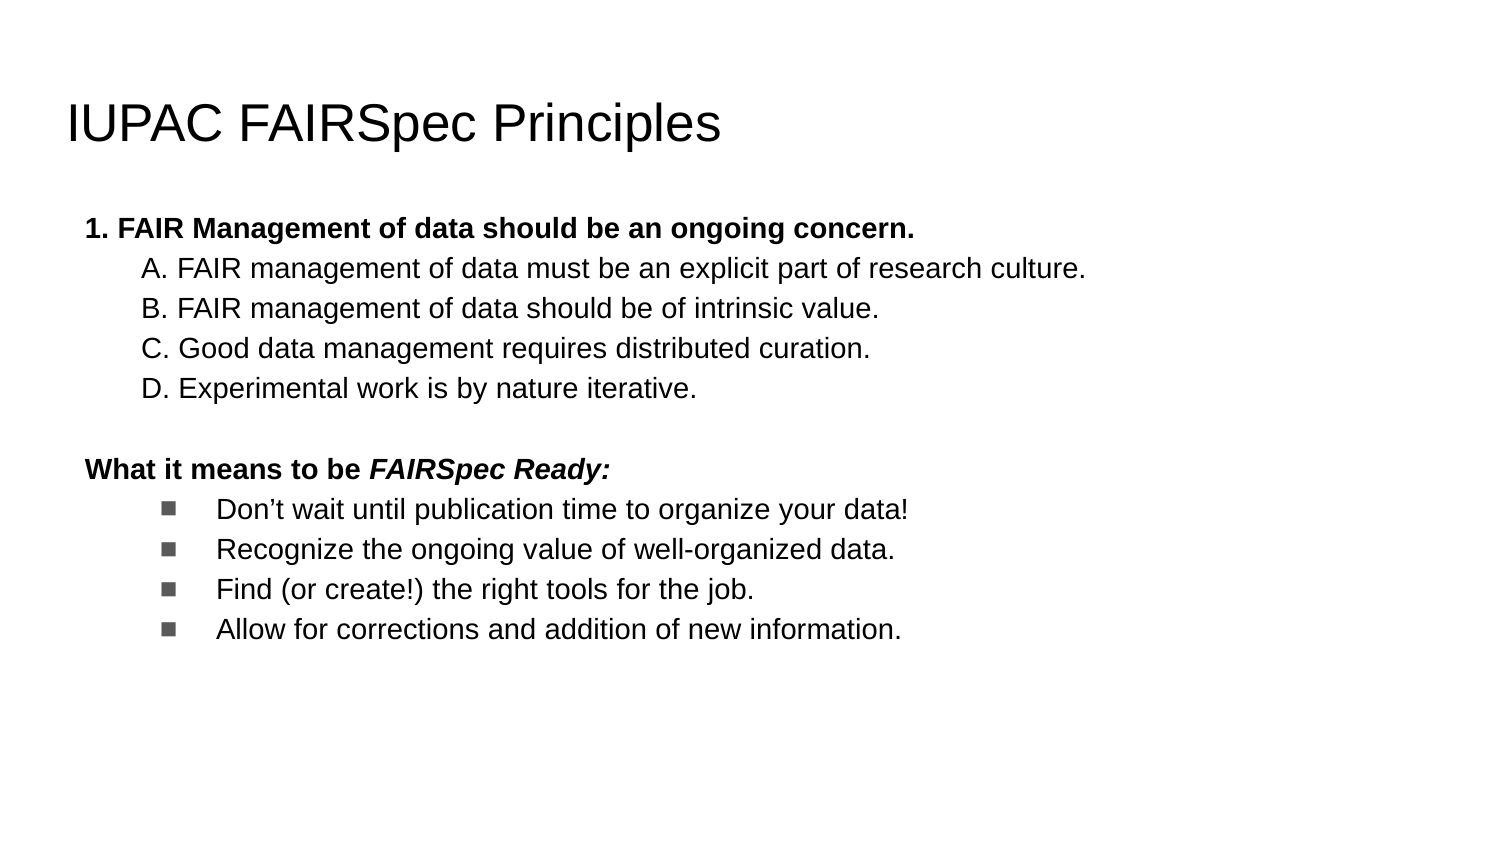

# IUPAC FAIRSpec Principles
1. FAIR Management of data should be an ongoing concern.
A. FAIR management of data must be an explicit part of research culture.
B. FAIR management of data should be of intrinsic value.
C. Good data management requires distributed curation.
D. Experimental work is by nature iterative.

What it means to be FAIRSpec Ready:
Don’t wait until publication time to organize your data!
Recognize the ongoing value of well-organized data.
Find (or create!) the right tools for the job.
Allow for corrections and addition of new information.